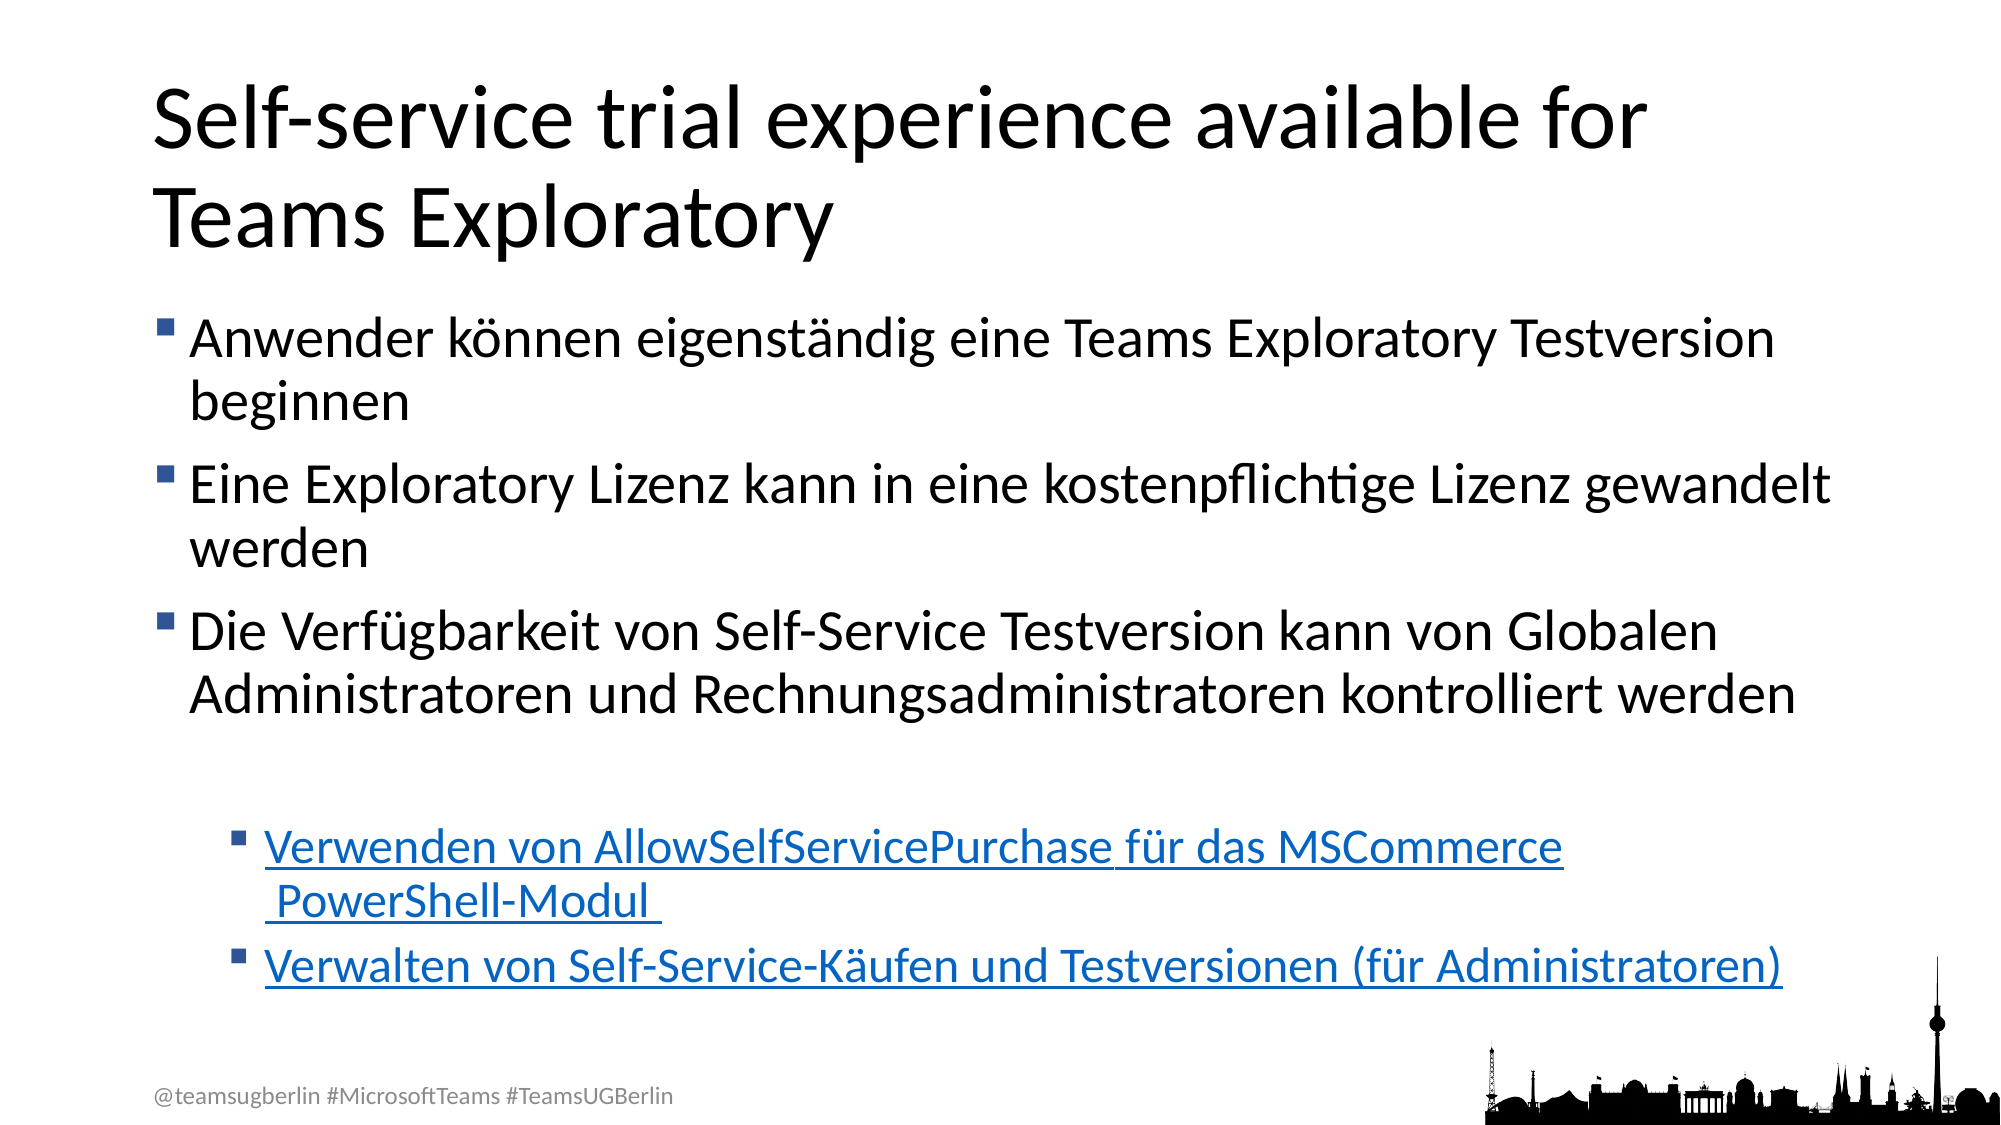

# Self-service trial experience available for Teams Exploratory
Anwender können eigenständig eine Teams Exploratory Testversion beginnen
Eine Exploratory Lizenz kann in eine kostenpflichtige Lizenz gewandelt werden
Die Verfügbarkeit von Self-Service Testversion kann von Globalen Administratoren und Rechnungsadministratoren kontrolliert werden

Verwenden von AllowSelfServicePurchase für das MSCommerce PowerShell-Modul
Verwalten von Self-Service-Käufen und Testversionen (für Administratoren)